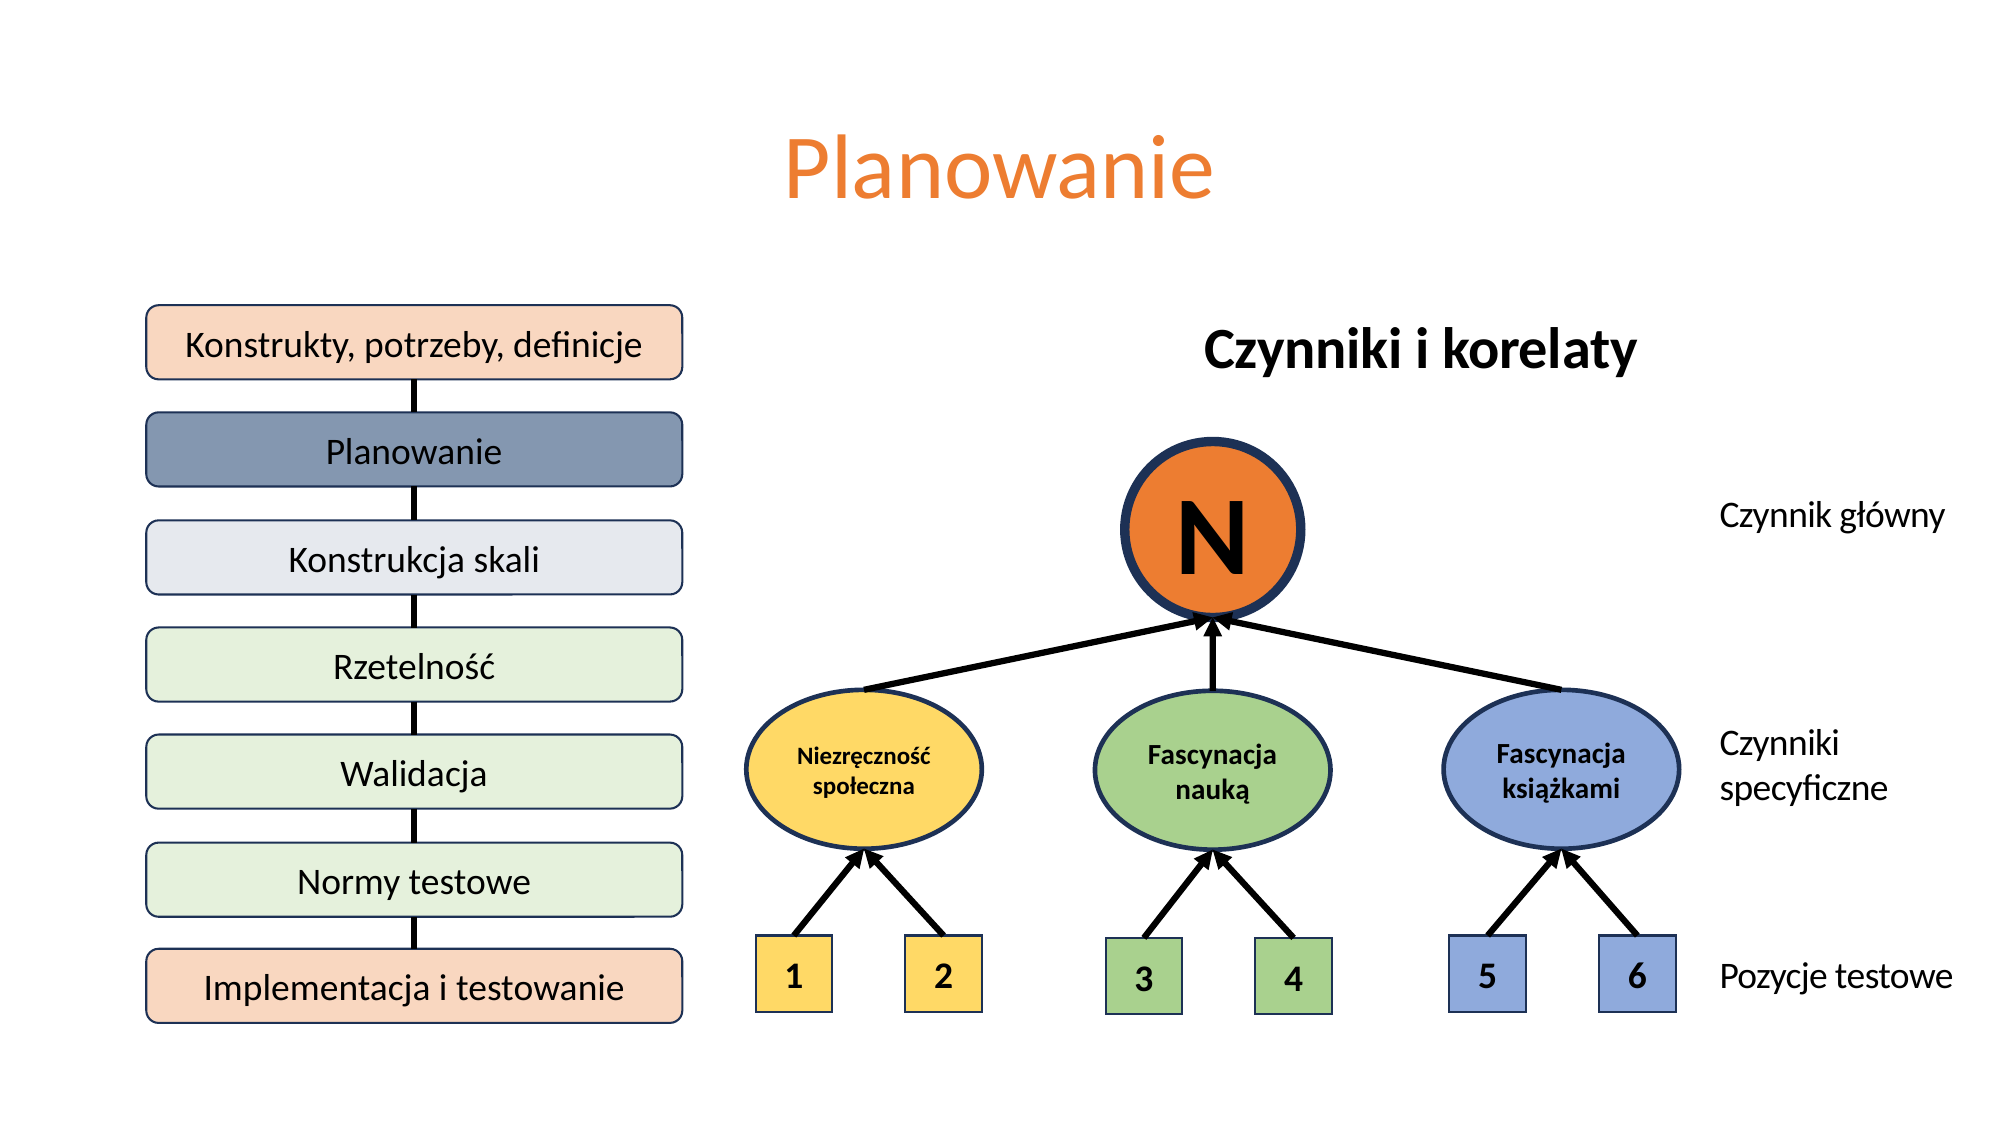

# Planowanie
Konstrukty, potrzeby, definicje
Czynniki i korelaty
Planowanie
N
Czynnik główny
Konstrukcja skali
Rzetelność
Niezręczność społeczna
Fascynacja książkami
Fascynacja nauką
Czynniki specyficzne
Walidacja
Normy testowe
1
2
5
6
3
4
Implementacja i testowanie
Pozycje testowe